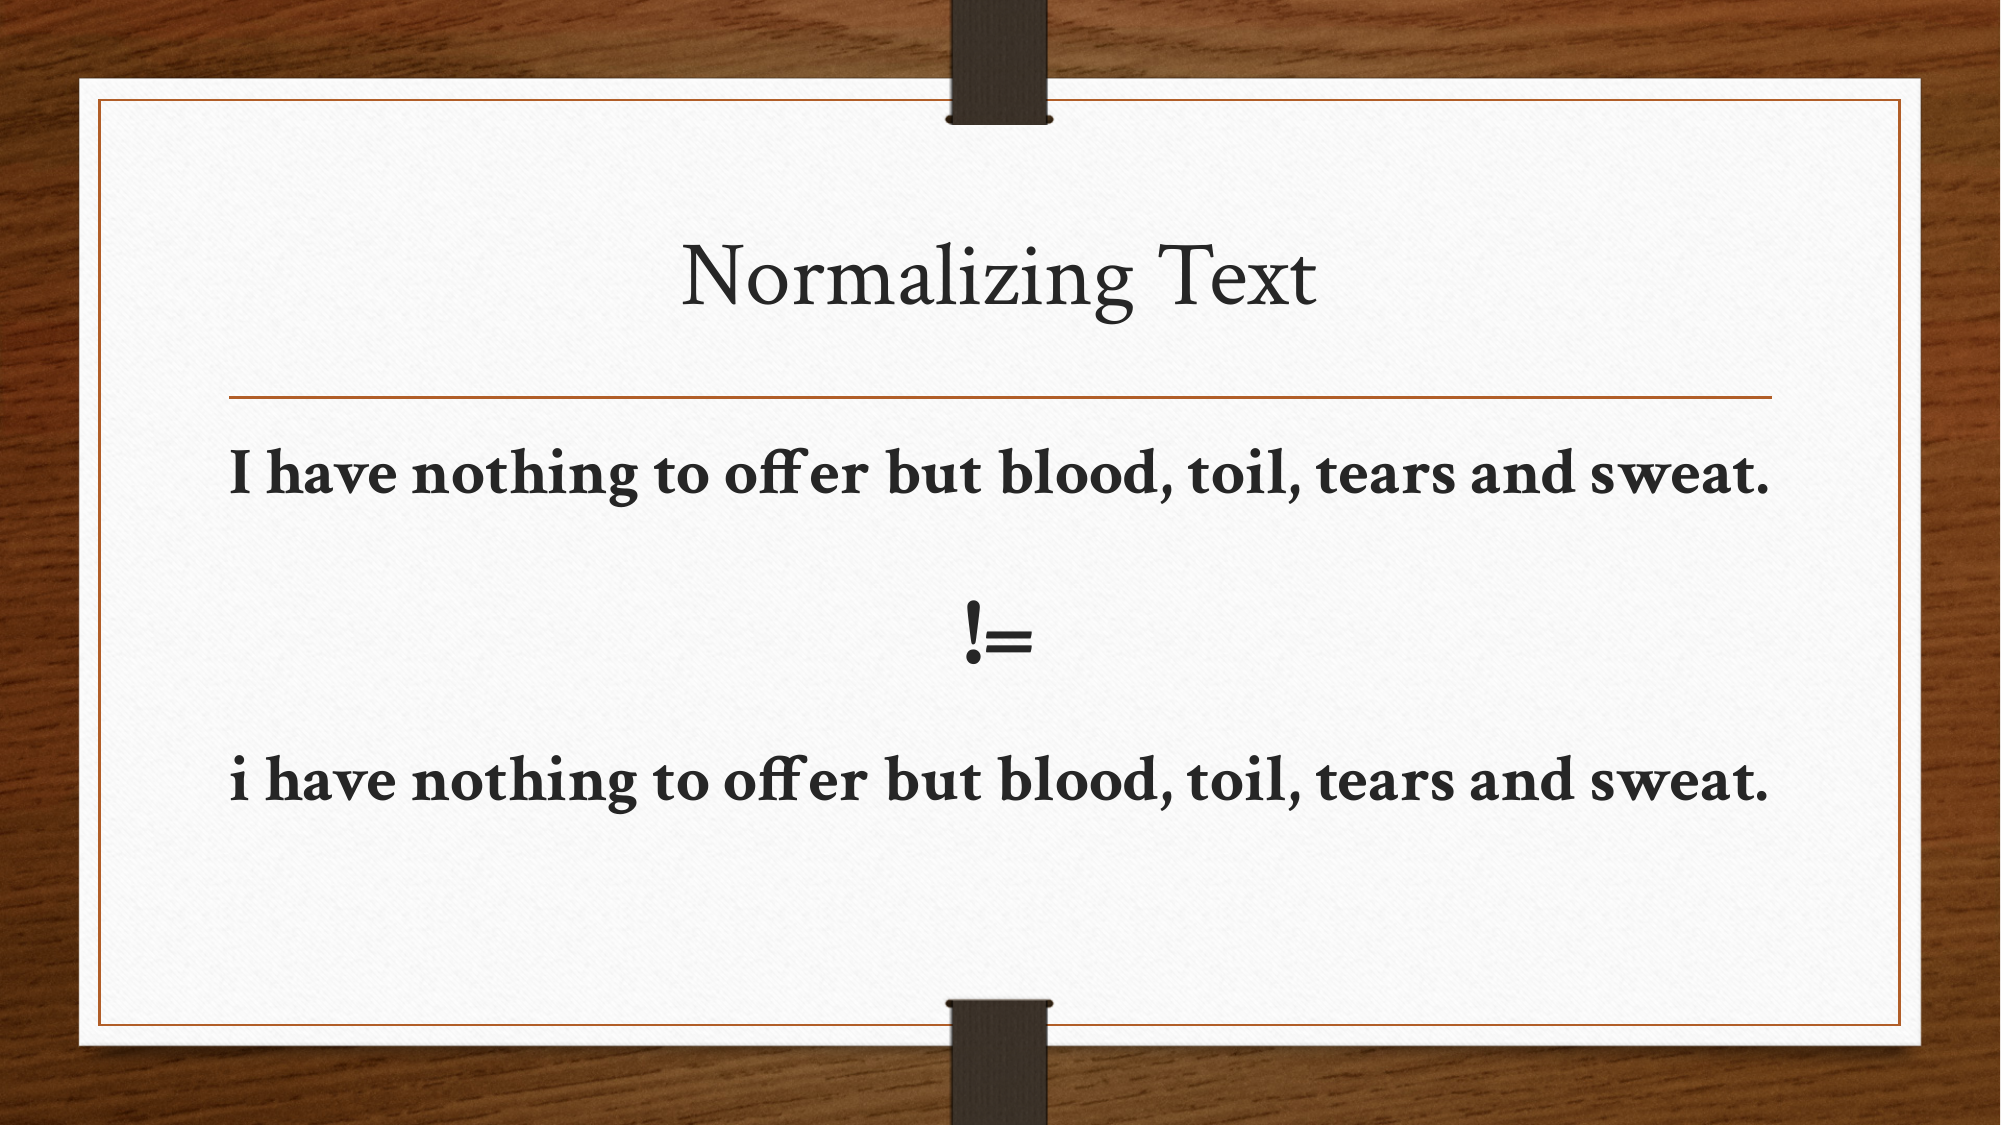

# Normalizing Text
I have nothing to offer but blood, toil, tears and sweat.

!=

i have nothing to offer but blood, toil, tears and sweat.